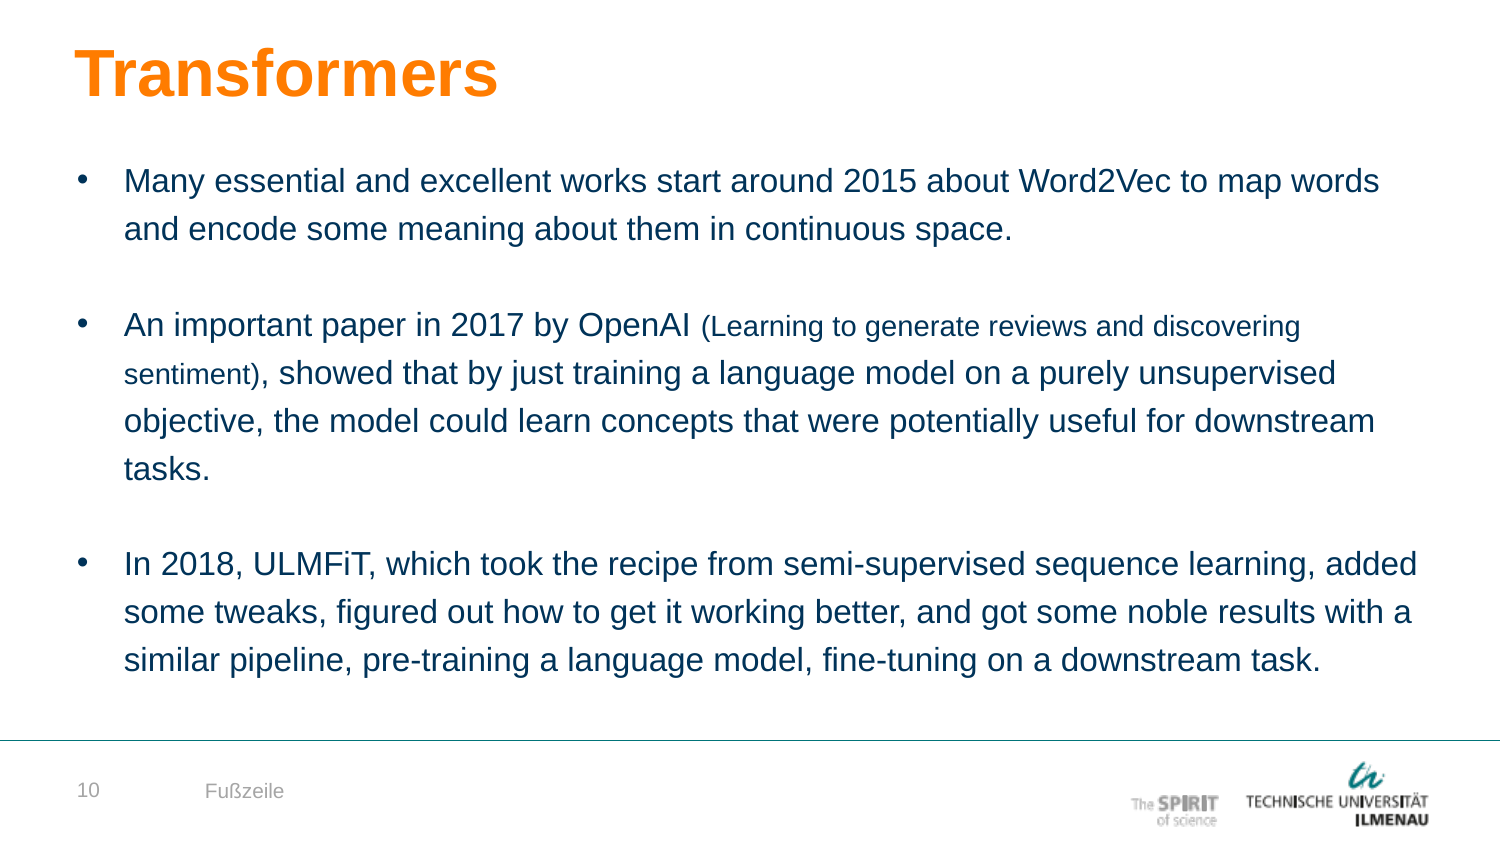

Transformers
Many essential and excellent works start around 2015 about Word2Vec to map words and encode some meaning about them in continuous space.

An important paper in 2017 by OpenAI (Learning to generate reviews and discovering sentiment), showed that by just training a language model on a purely unsupervised objective, the model could learn concepts that were potentially useful for downstream tasks.

In 2018, ULMFiT, which took the recipe from semi-supervised sequence learning, added some tweaks, figured out how to get it working better, and got some noble results with a similar pipeline, pre-training a language model, fine-tuning on a downstream task.
10
Fußzeile